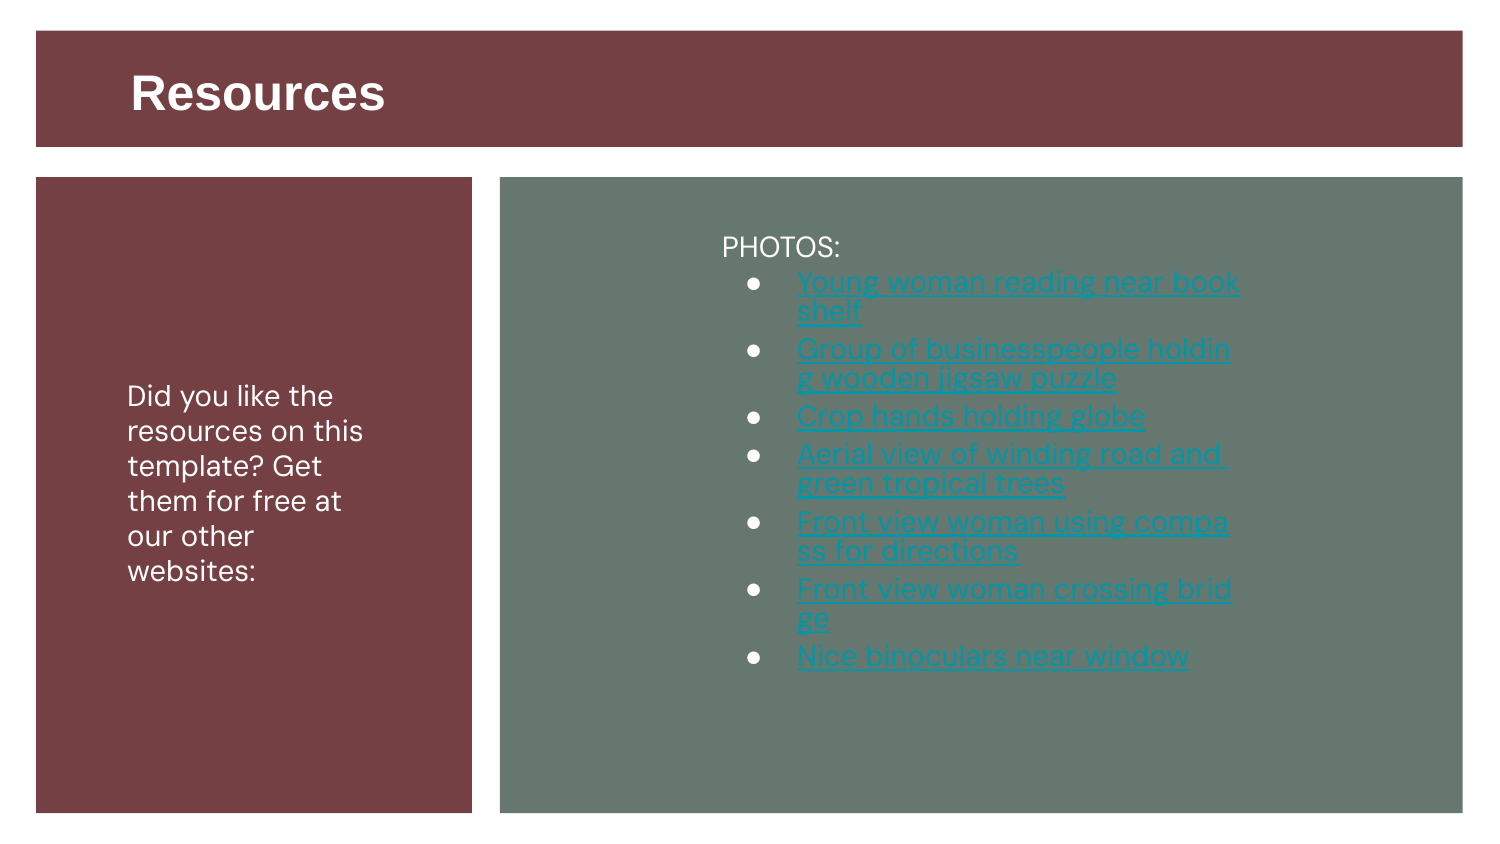

# Resources
Did you like the resources on this template? Get them for free at our other websites:
PHOTOS:
Young woman reading near bookshelf
Group of businesspeople holding wooden jigsaw puzzle
Crop hands holding globe
Aerial view of winding road and green tropical trees
Front view woman using compass for directions
Front view woman crossing bridge
Nice binoculars near window